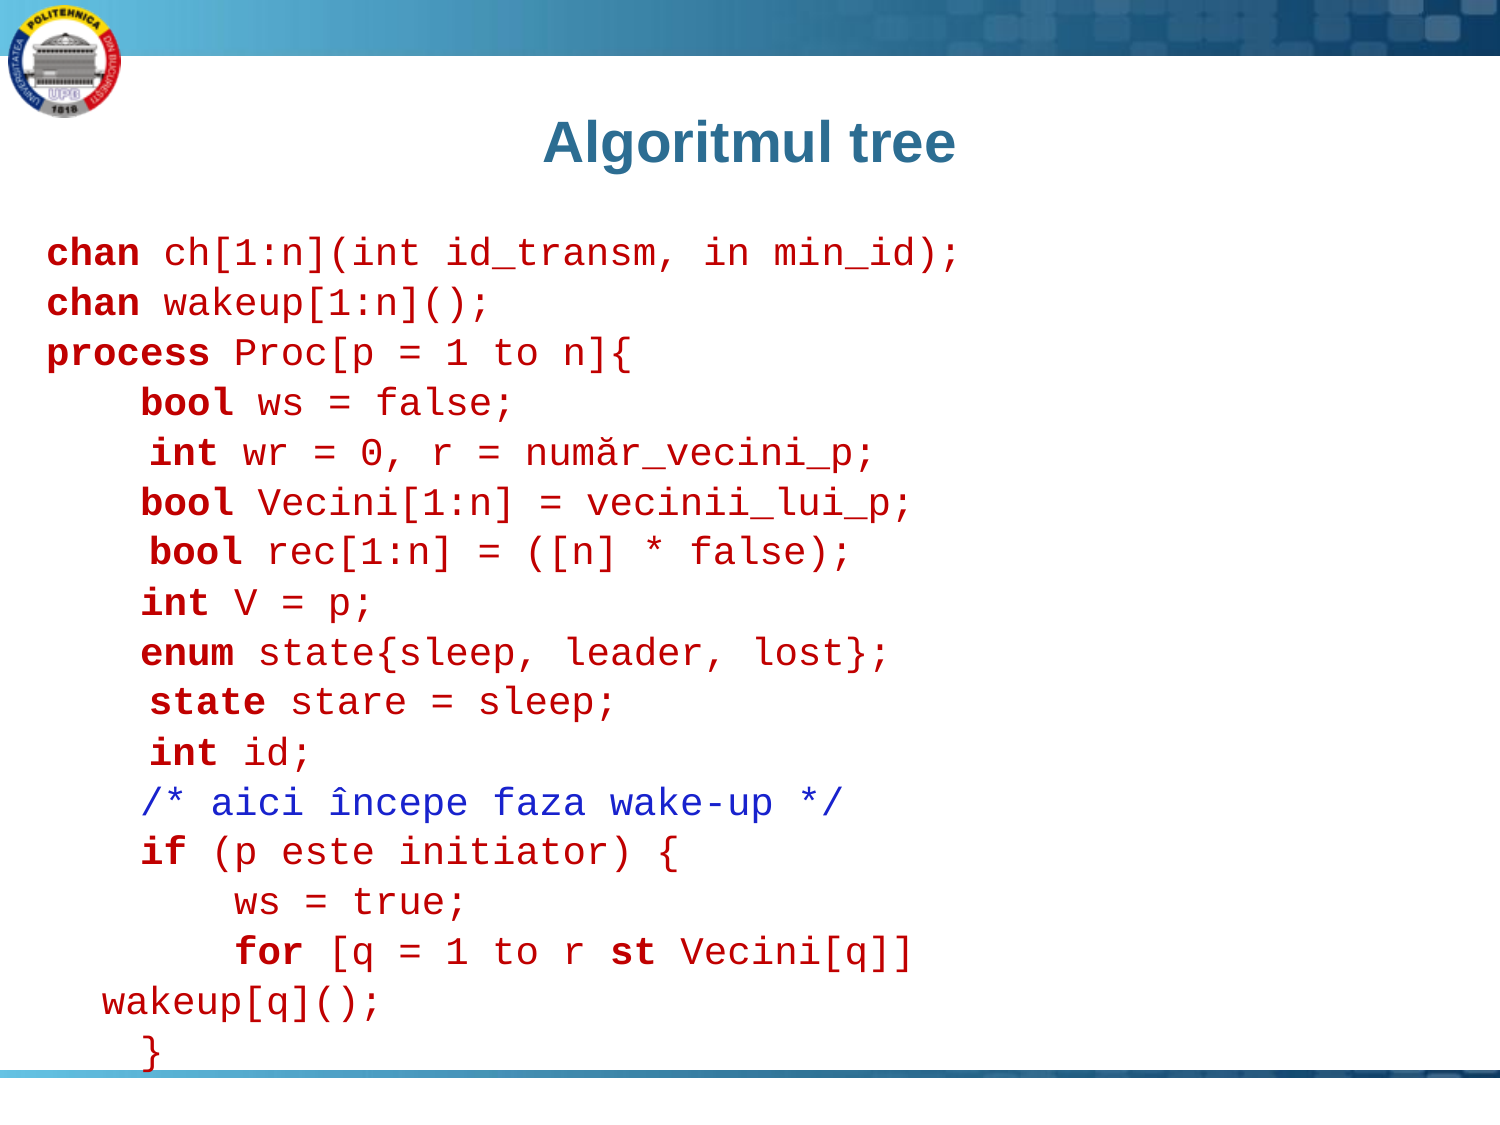

# Algoritmul tree
chan ch[1:n](int id_transm, in min_id);
chan wakeup[1:n]();
process Proc[p = 1 to n]{
    bool ws = false;
	  int wr = 0, r = număr_vecini_p;
    bool Vecini[1:n] = vecinii_lui_p;
	  bool rec[1:n] = ([n] * false);
    int V = p;
    enum state{sleep, leader, lost};
	  state stare = sleep;
	  int id;
    /* aici începe faza wake-up */
    if (p este initiator) {
        ws = true;
        for [q = 1 to r st Vecini[q]]
			wakeup[q]();
    }